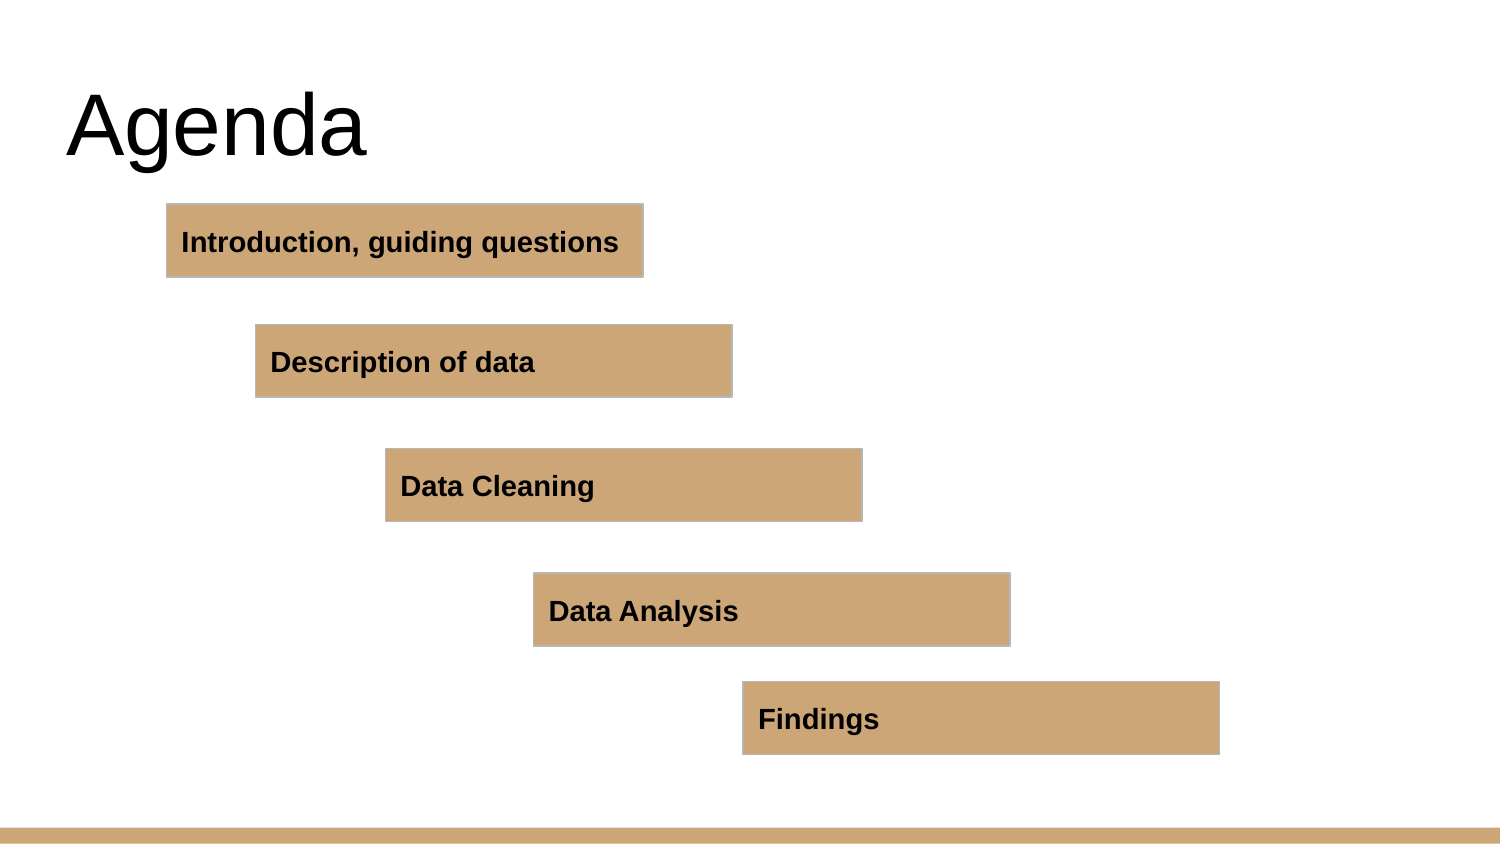

# Agenda
Introduction, guiding questions
Description of data
Data Cleaning
Data Analysis
Findings